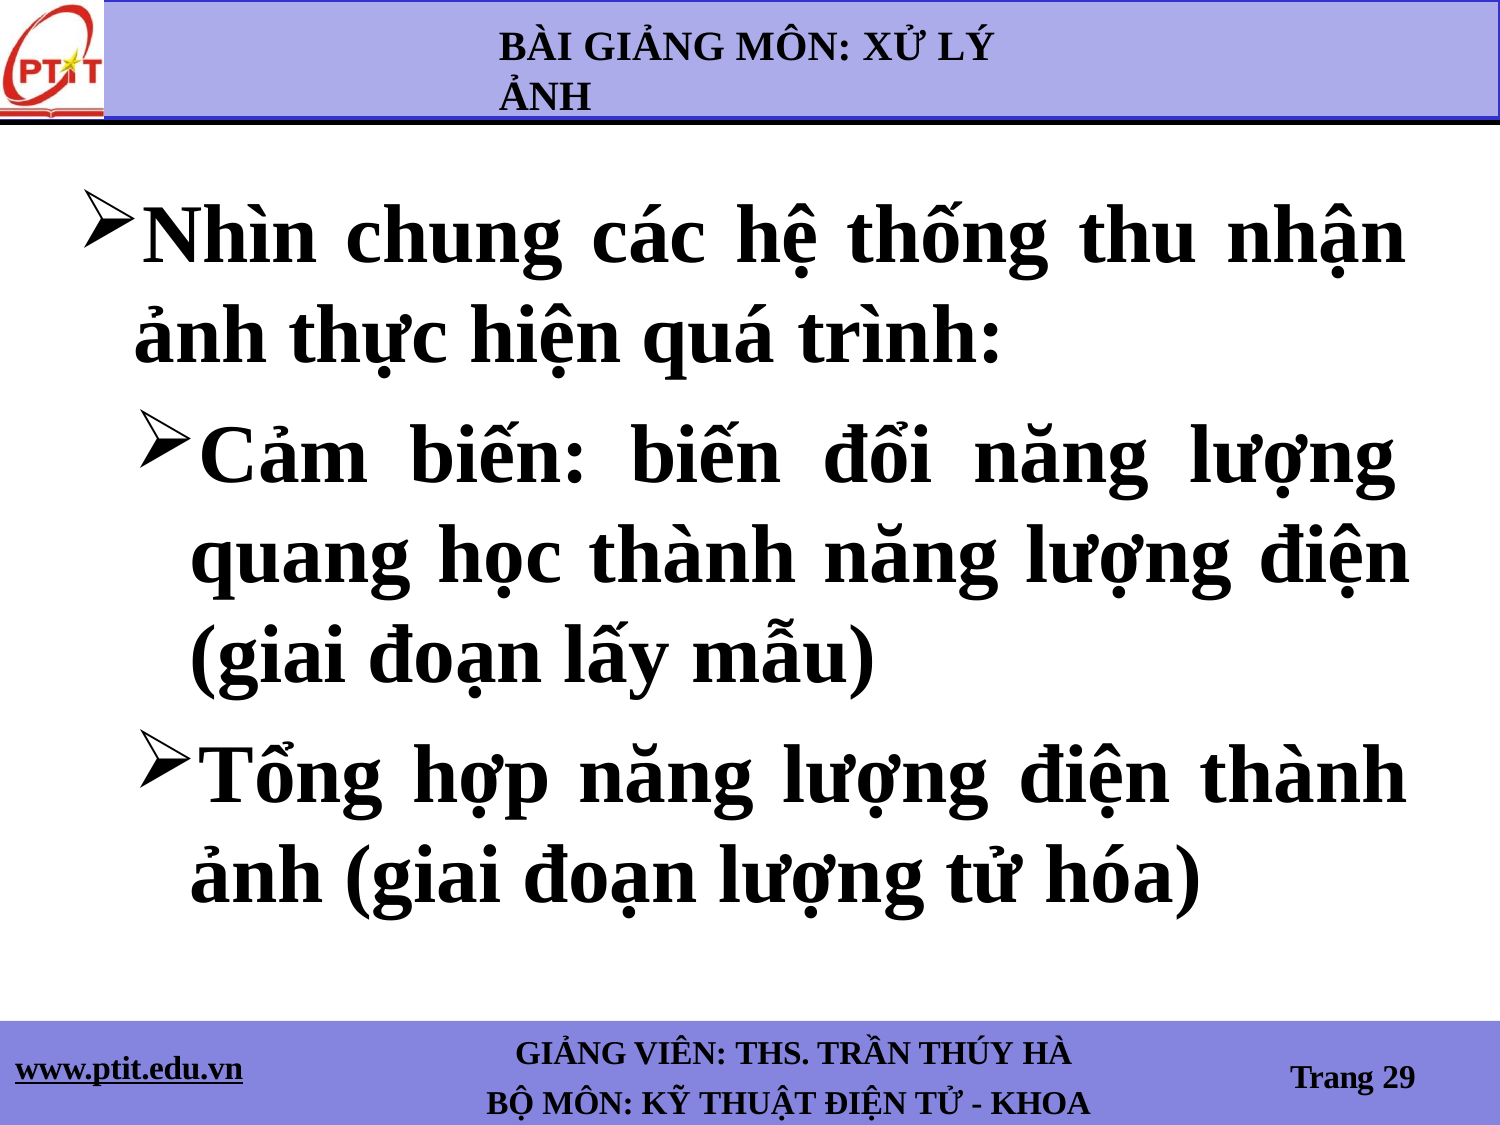

BÀI GIẢNG MÔN: XỬ LÝ ẢNH
Nhìn chung các hệ thống thu nhận  ảnh thực hiện quá trình:
Cảm biến: biến đổi năng lượng  quang học thành năng lượng điện  (giai đoạn lấy mẫu)
Tổng hợp năng lượng điện thành  ảnh (giai đoạn lượng tử hóa)

GIẢNG VIÊN: THS. TRẦN THÚY HÀ
BỘ MÔN: KỸ THUẬT ĐIỆN TỬ - KHOA KTD29T1
www.ptit.edu.vn
Trang 29